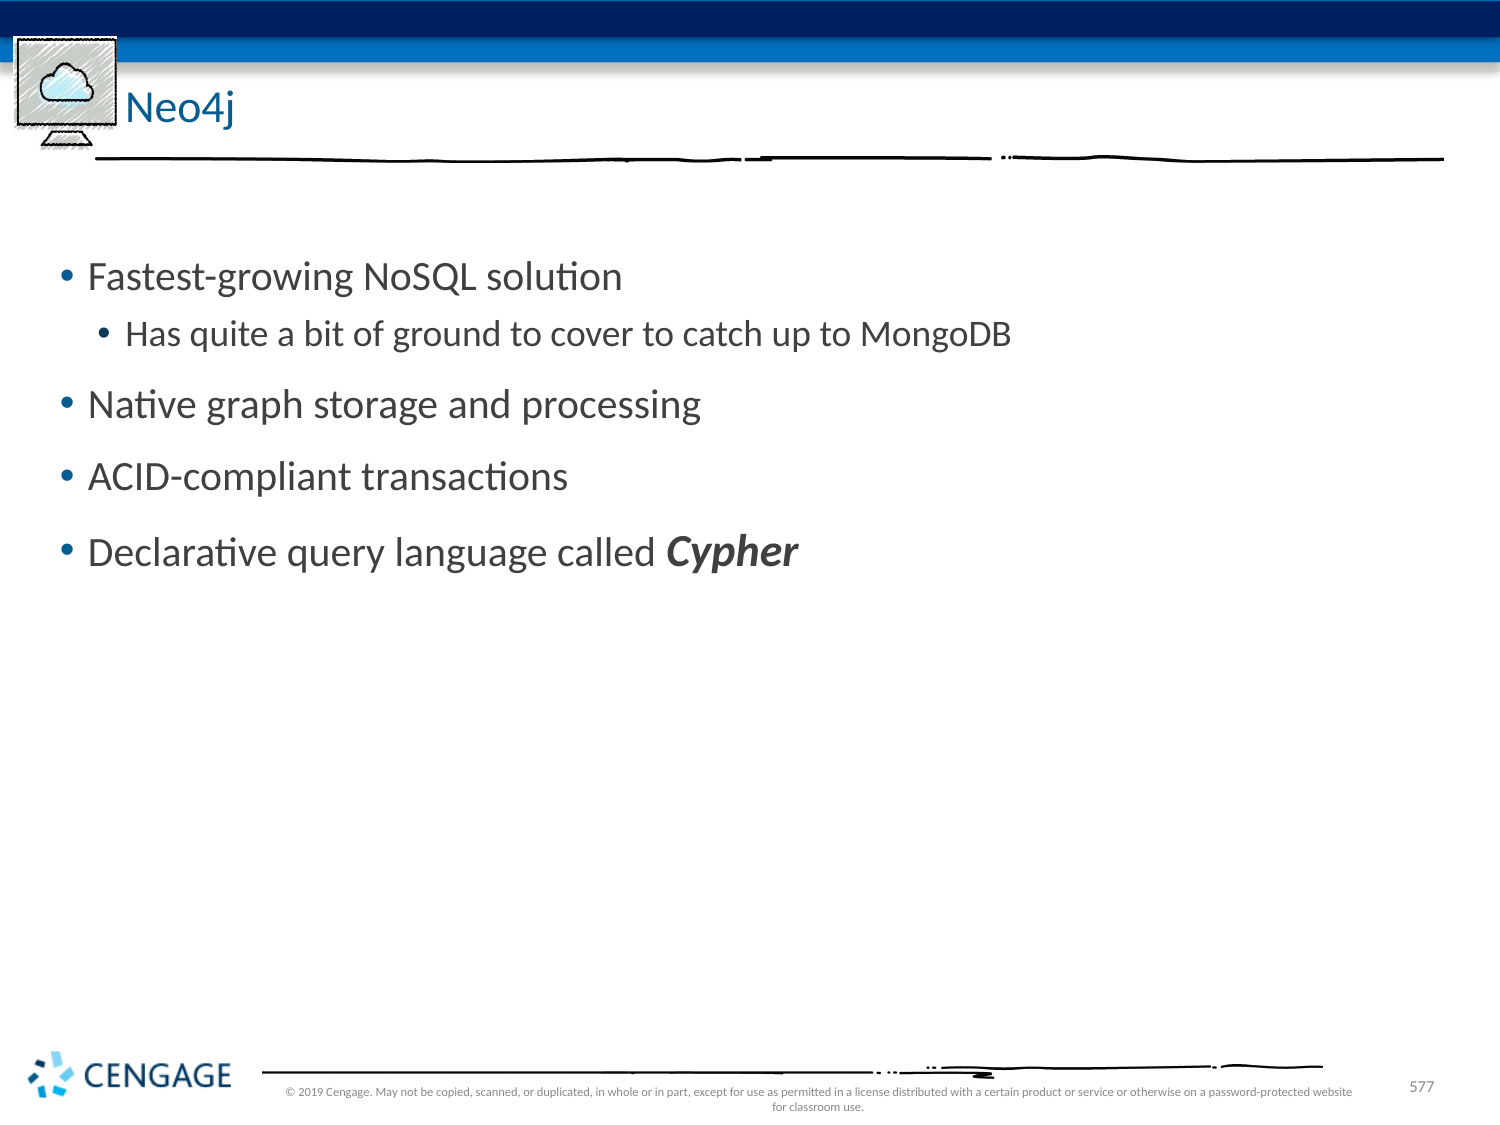

# Neo4j
Fastest-growing NoSQL solution
Has quite a bit of ground to cover to catch up to MongoDB
Native graph storage and processing
ACID-compliant transactions
Declarative query language called Cypher
© 2019 Cengage. May not be copied, scanned, or duplicated, in whole or in part, except for use as permitted in a license distributed with a certain product or service or otherwise on a password-protected website for classroom use.